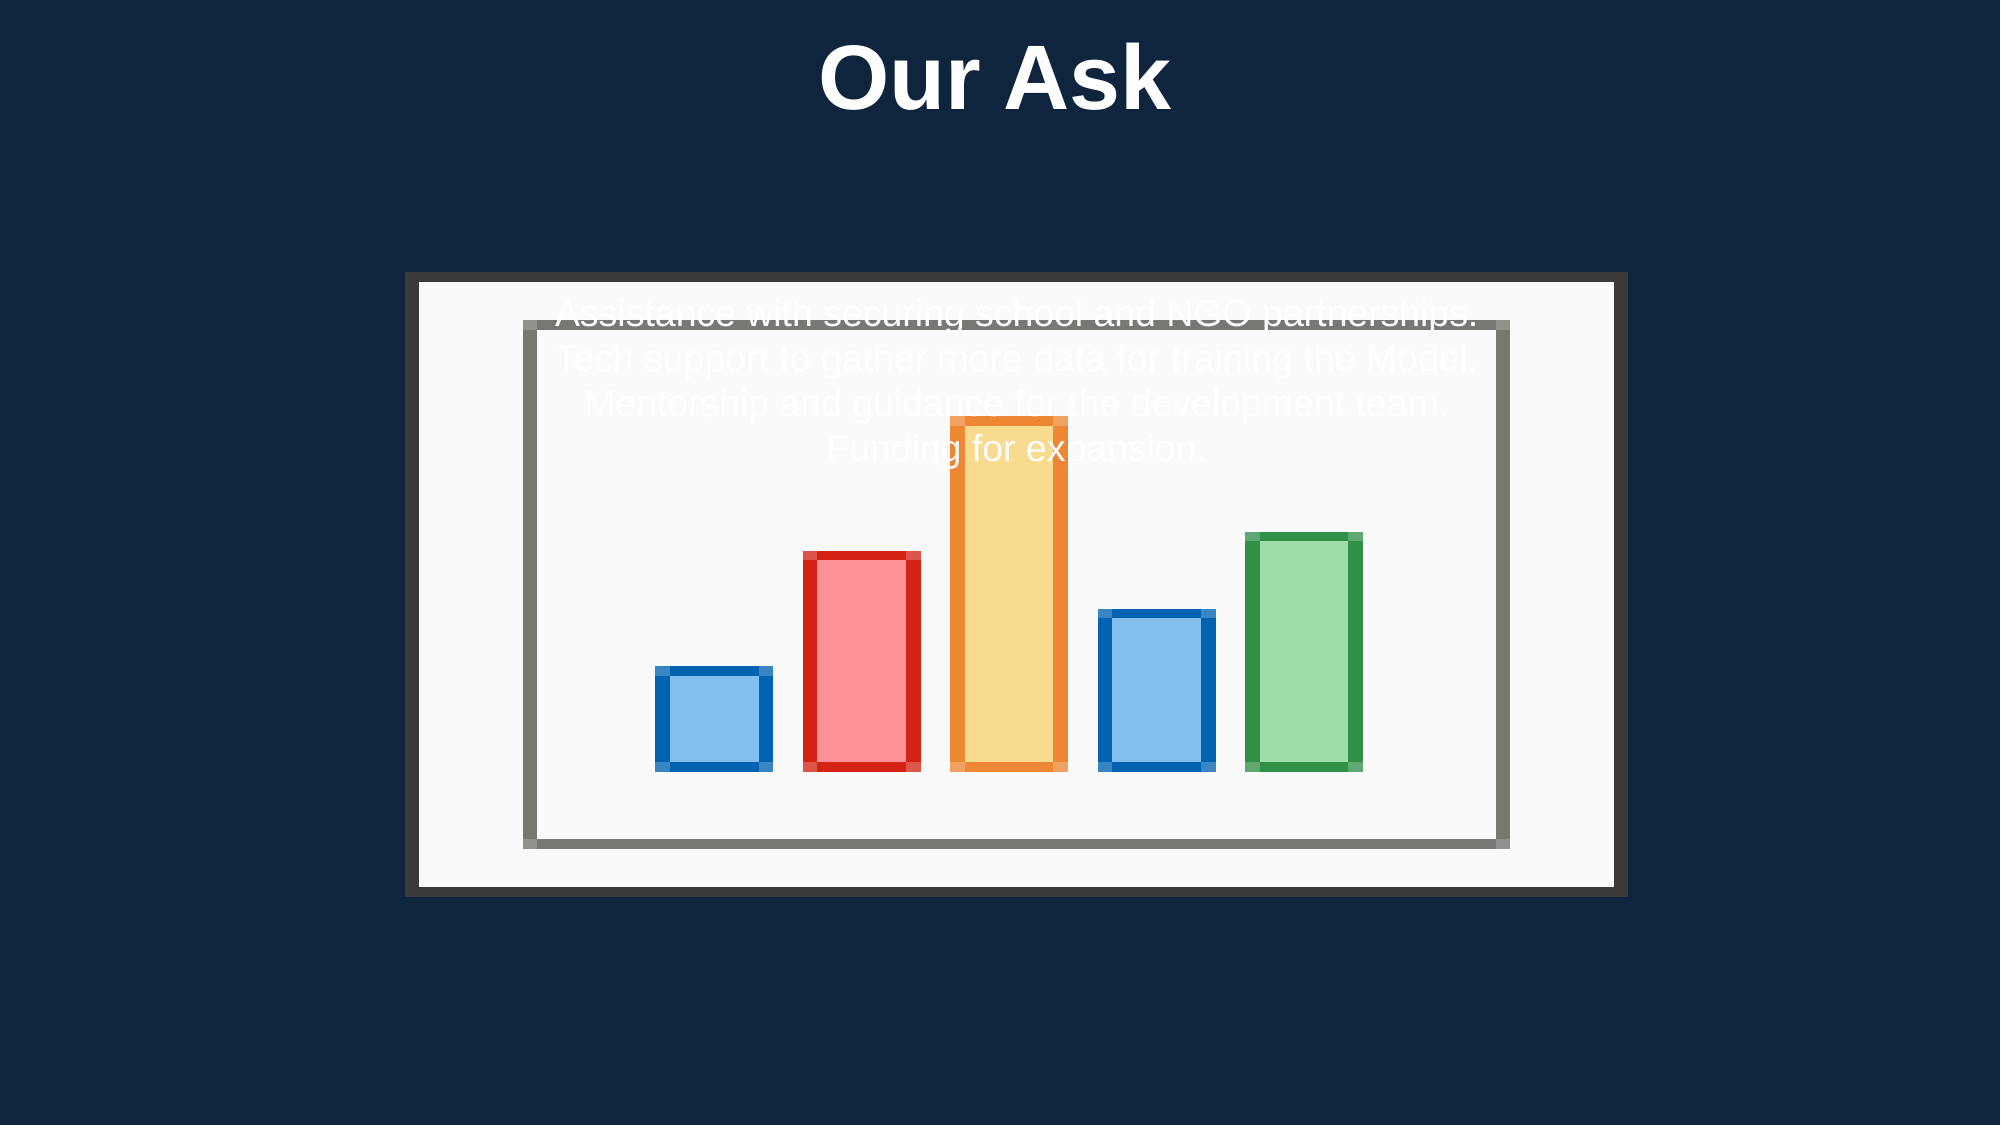

# Our Ask

Assistance with securing school and NGO partnerships.
Tech support to gather more data for training the Model.
Mentorship and guidance for the development team.
Funding for expansion.